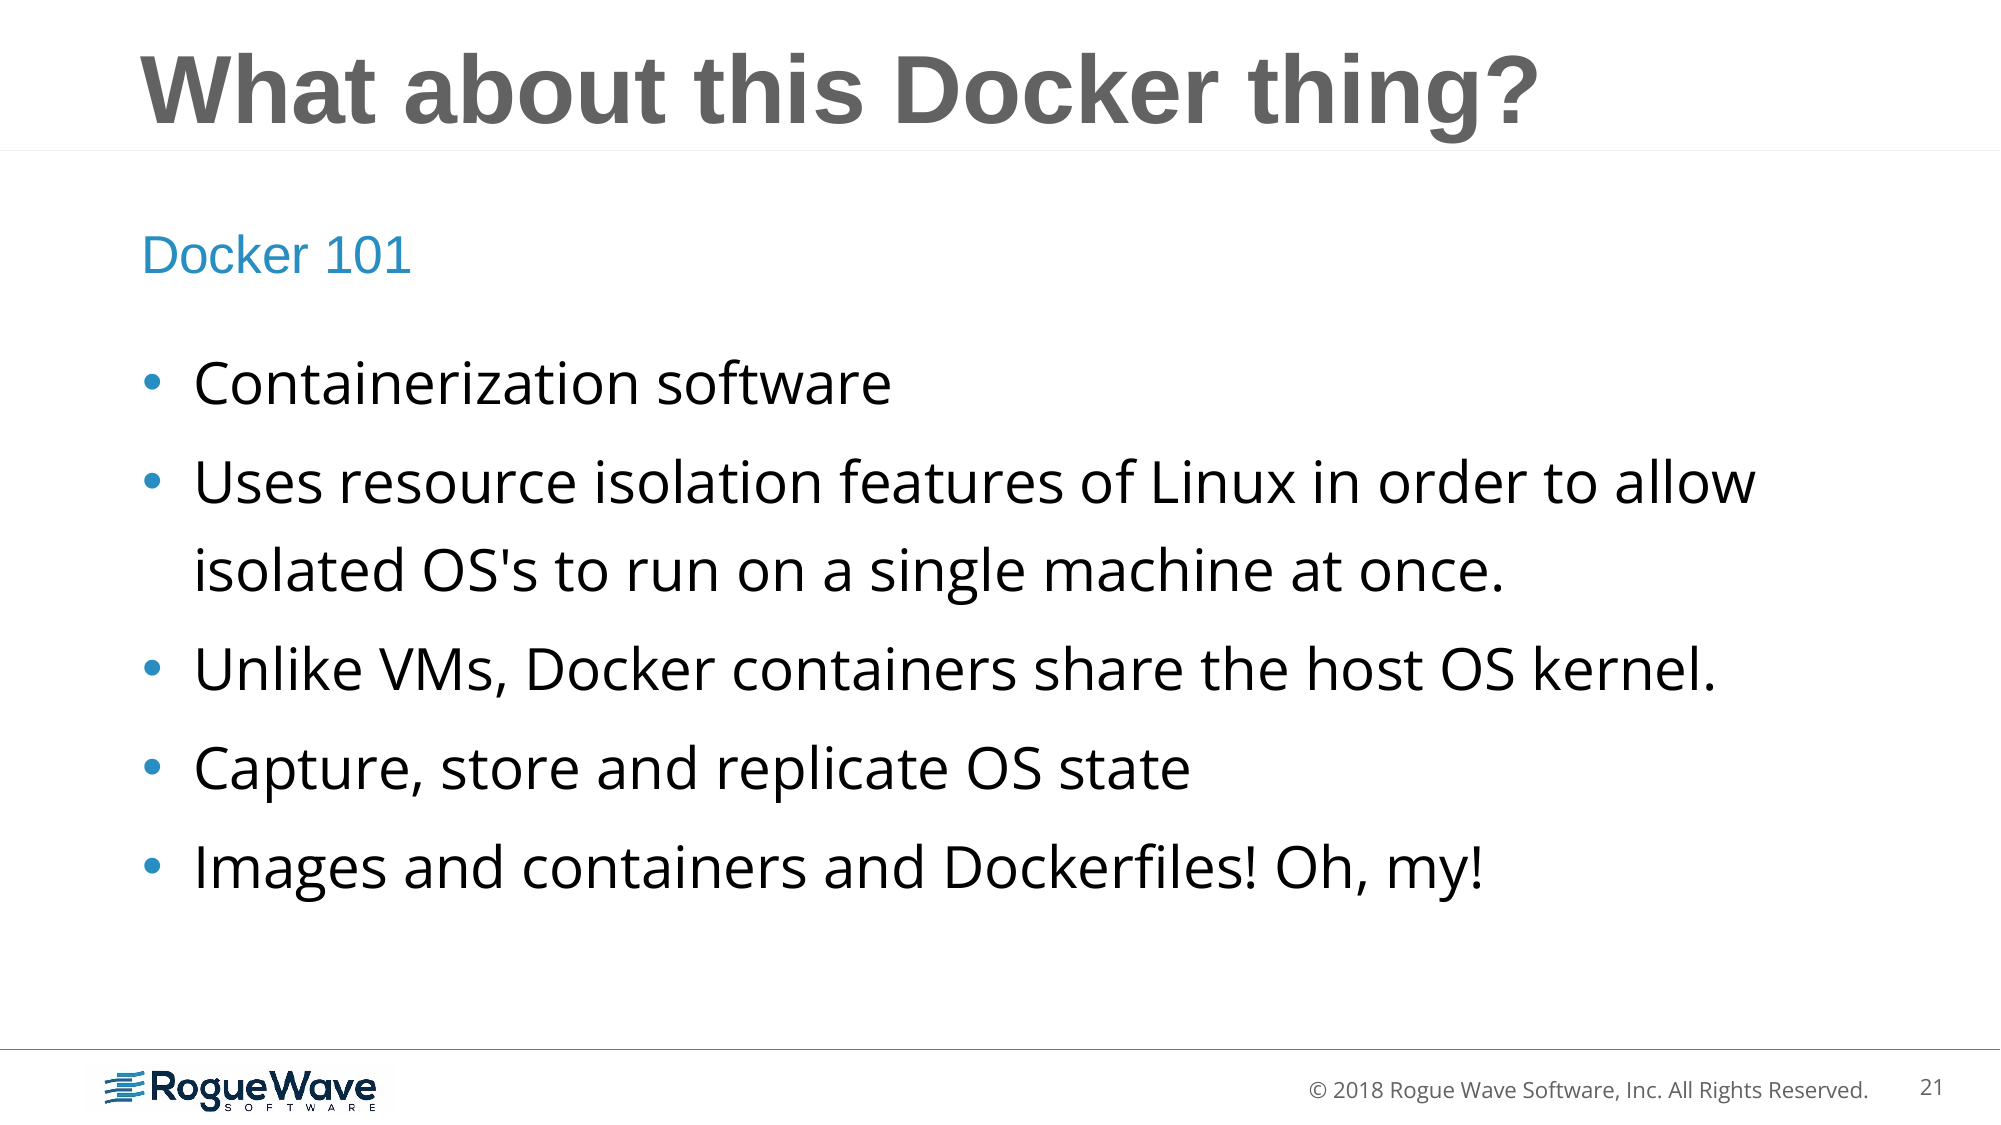

# What about this Docker thing?
Docker 101
Containerization software
Uses resource isolation features of Linux in order to allow isolated OS's to run on a single machine at once.
Unlike VMs, Docker containers share the host OS kernel.
Capture, store and replicate OS state
Images and containers and Dockerfiles! Oh, my!